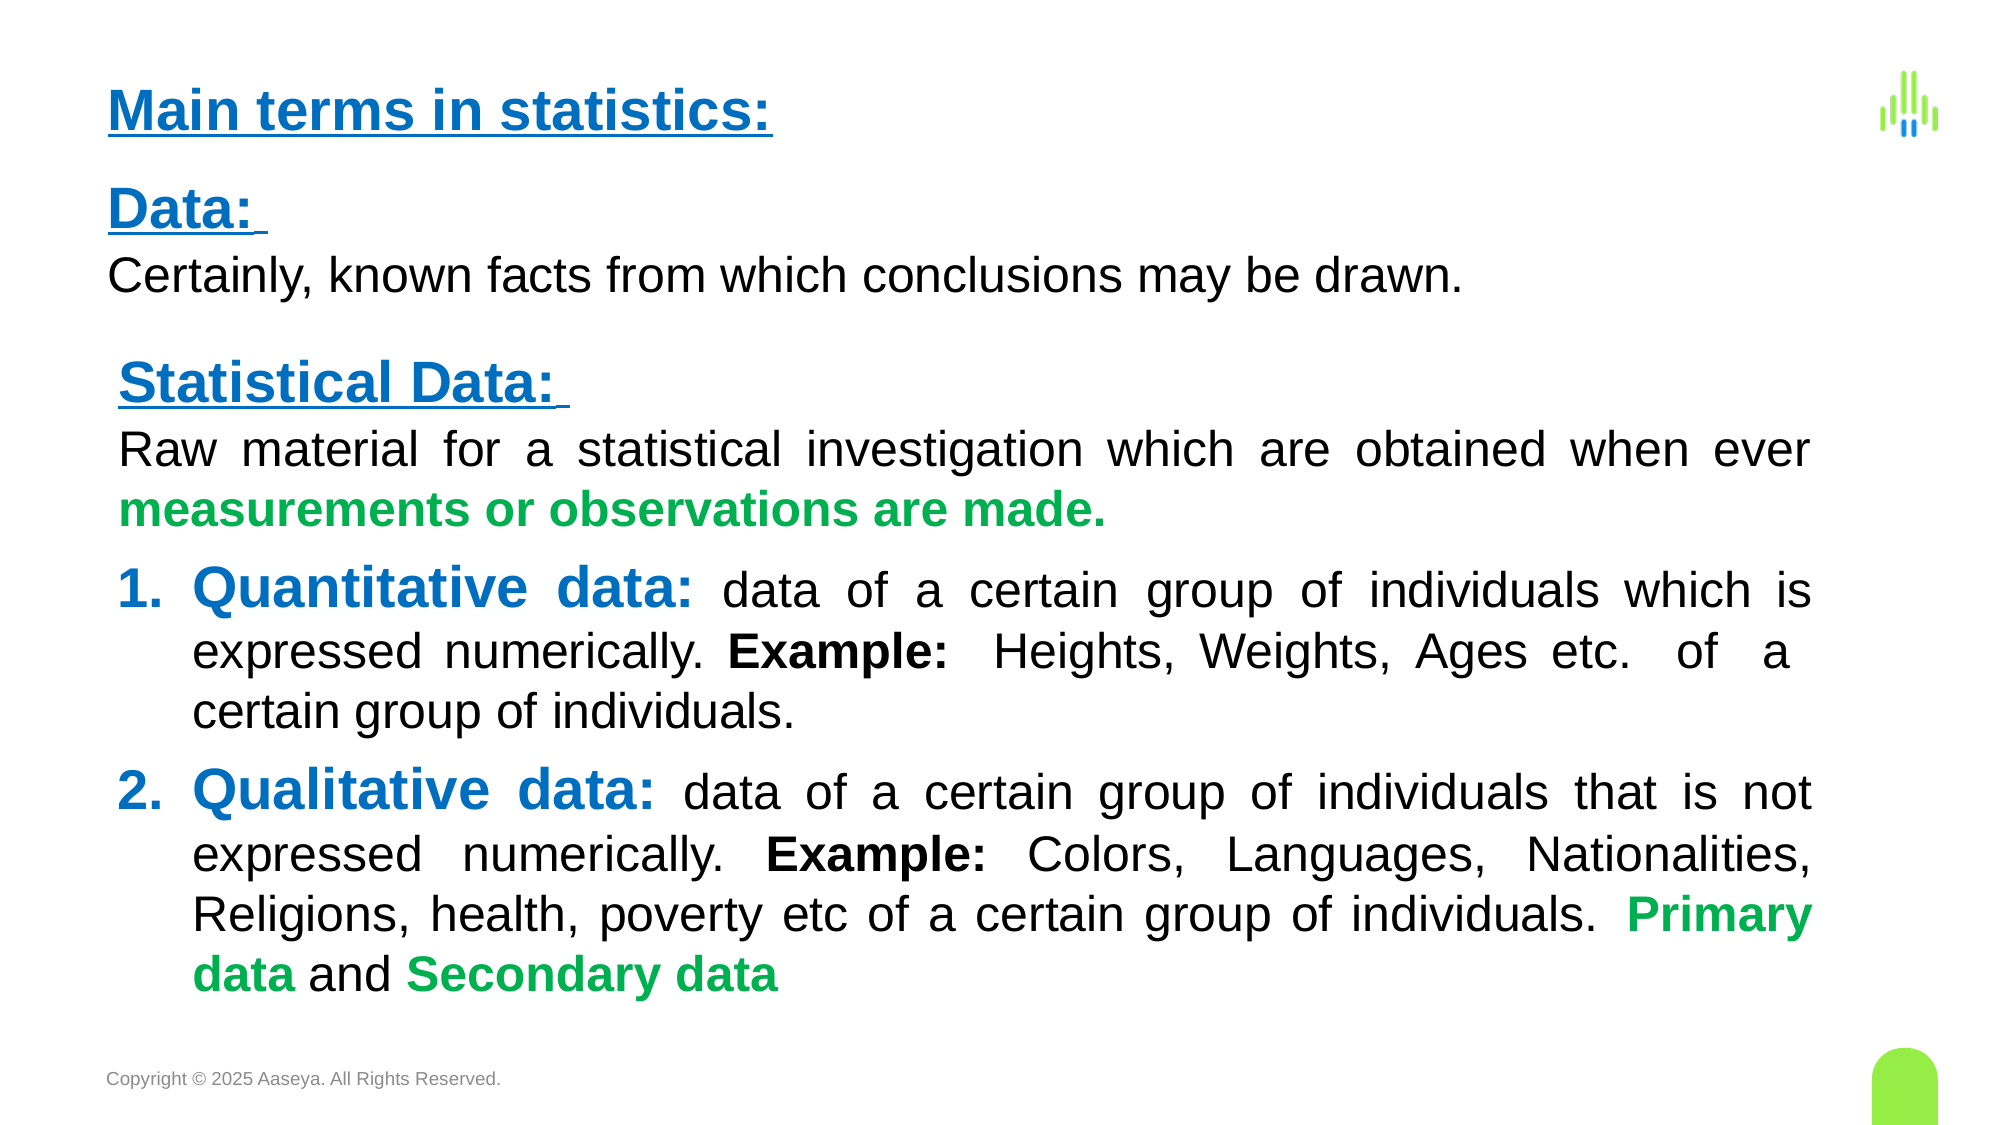

# Main terms in statistics:
Data:
Certainly, known facts from which conclusions may be drawn.
Statistical Data:
Raw material for a statistical investigation which are obtained when ever measurements or observations are made.
Quantitative data: data of a certain group of individuals which is expressed numerically. Example:  Heights, Weights, Ages etc.  of  a  certain group of individuals.
Qualitative data: data of a certain group of individuals that is not expressed numerically. Example: Colors, Languages, Nationalities, Religions, health, poverty etc of a certain group of individuals. Primary data and Secondary data

Copyright © 2025 Aaseya. All Rights Reserved.